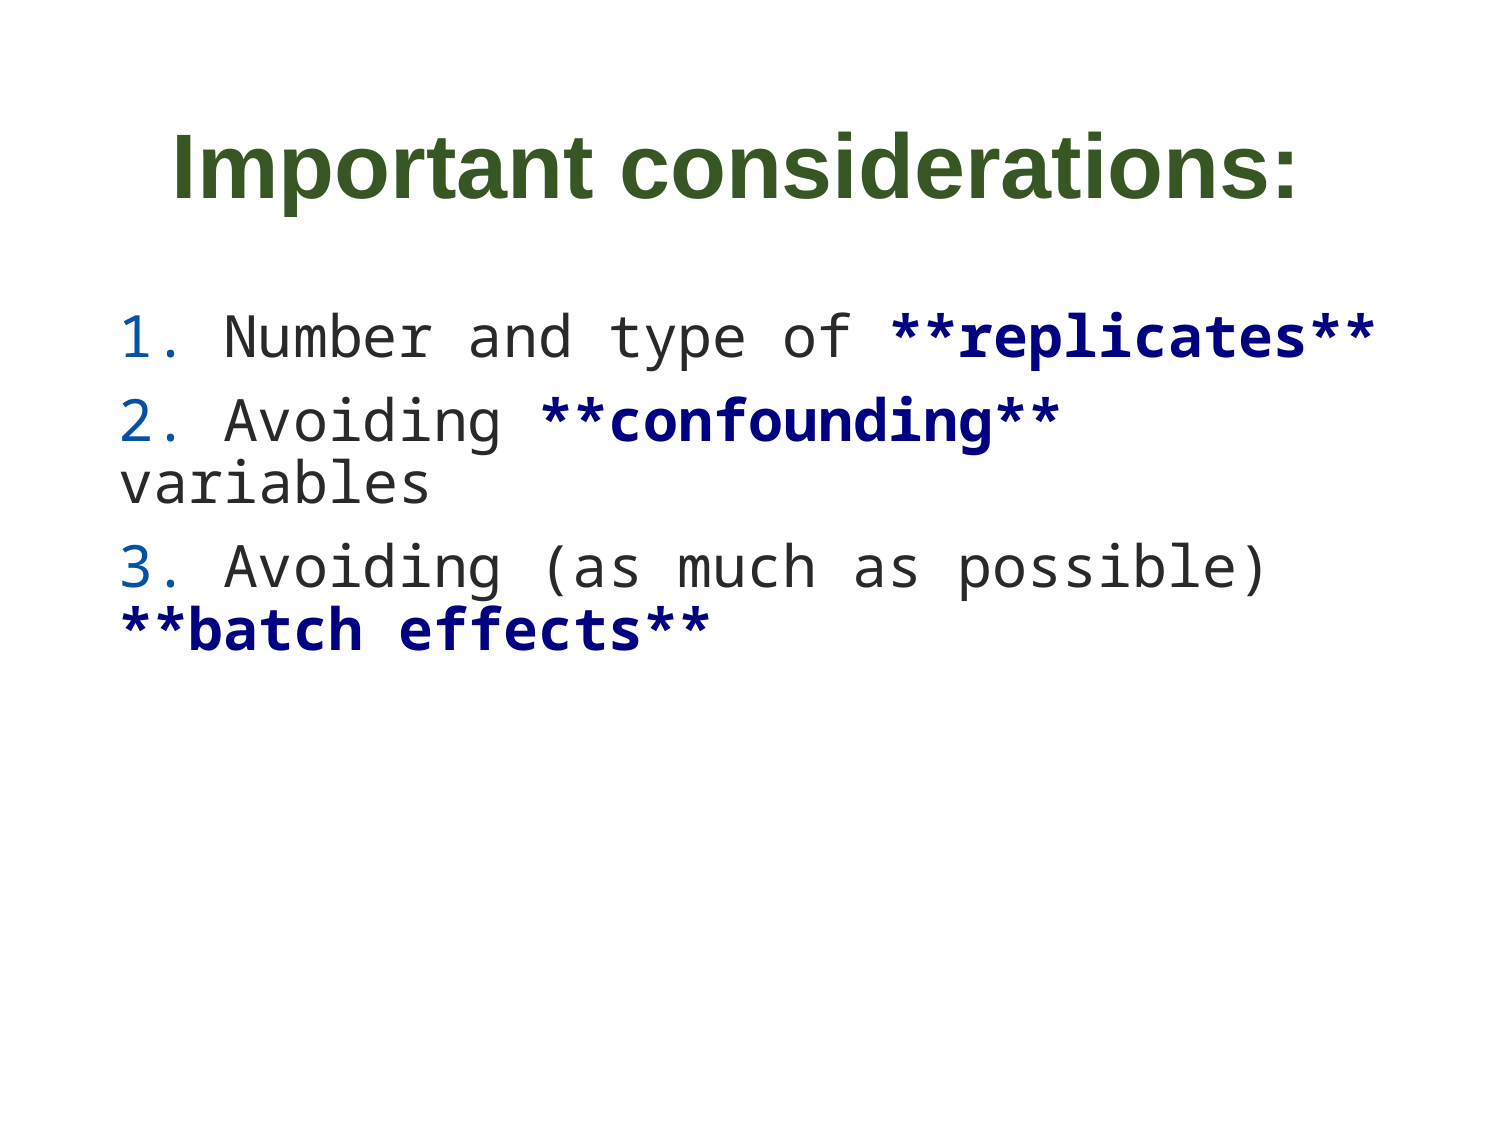

# Important considerations:
1. Number and type of **replicates**
2. Avoiding **confounding** variables
3. Avoiding (as much as possible) **batch effects**